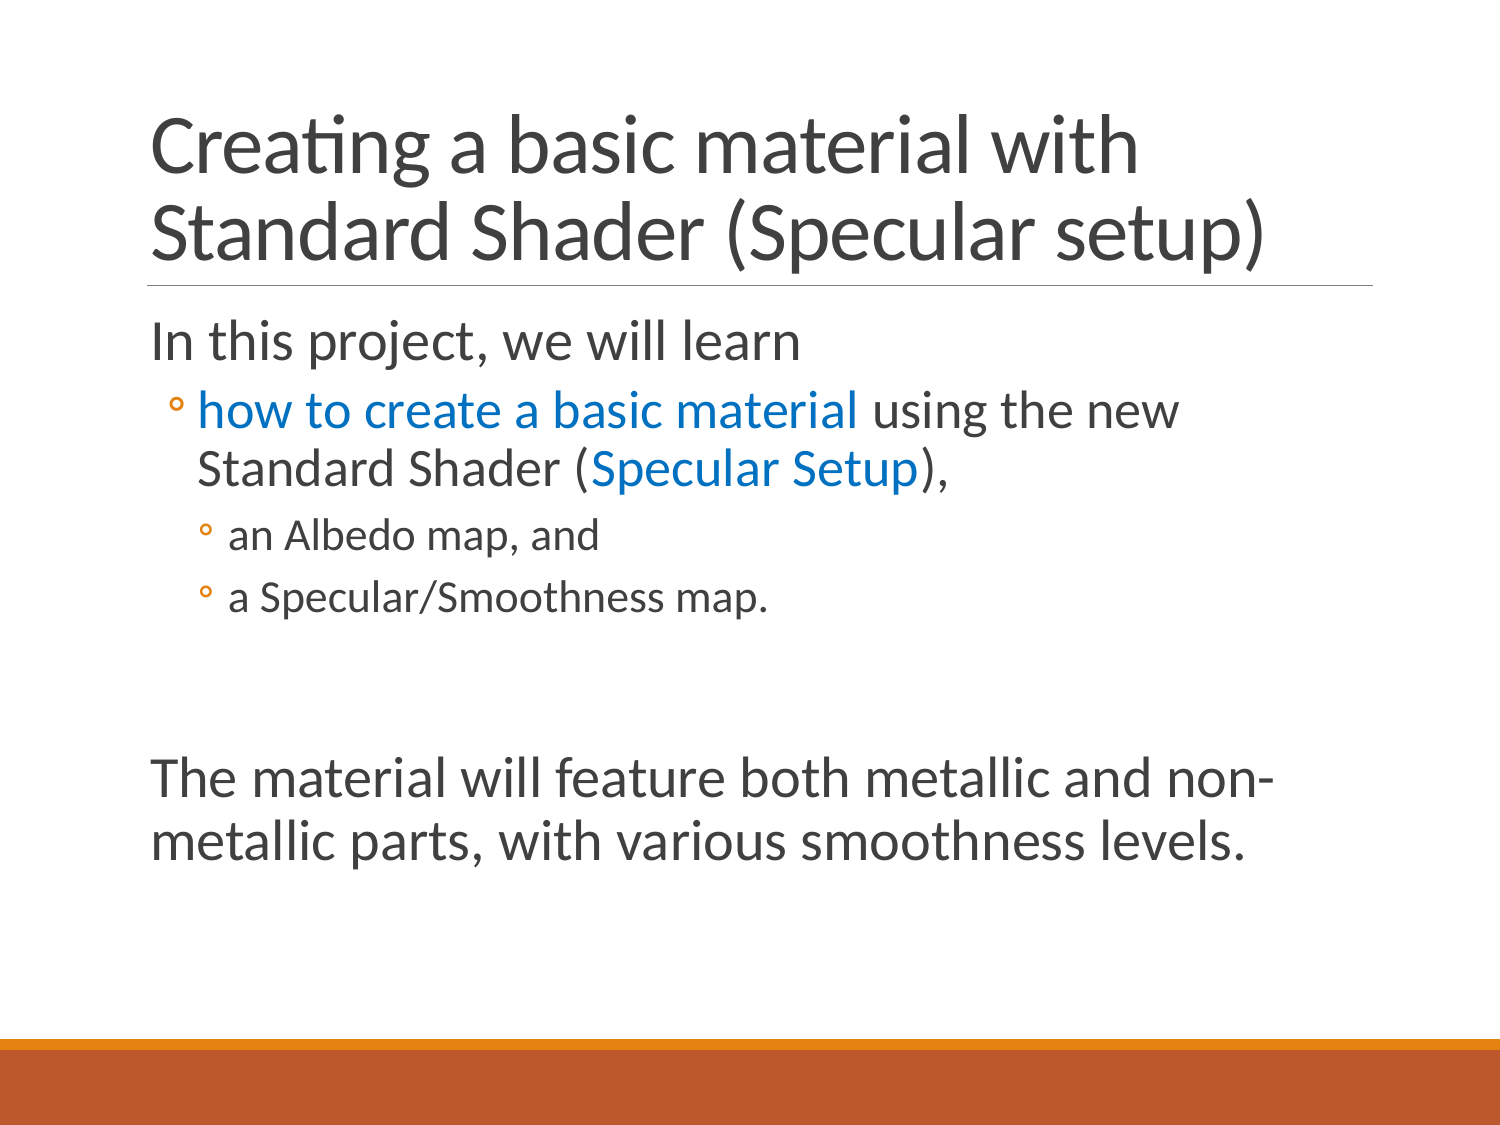

# Creating a basic material with Standard Shader (Specular setup)
In this project, we will learn
how to create a basic material using the new Standard Shader (Specular Setup),
an Albedo map, and
a Specular/Smoothness map.

The material will feature both metallic and non-metallic parts, with various smoothness levels.